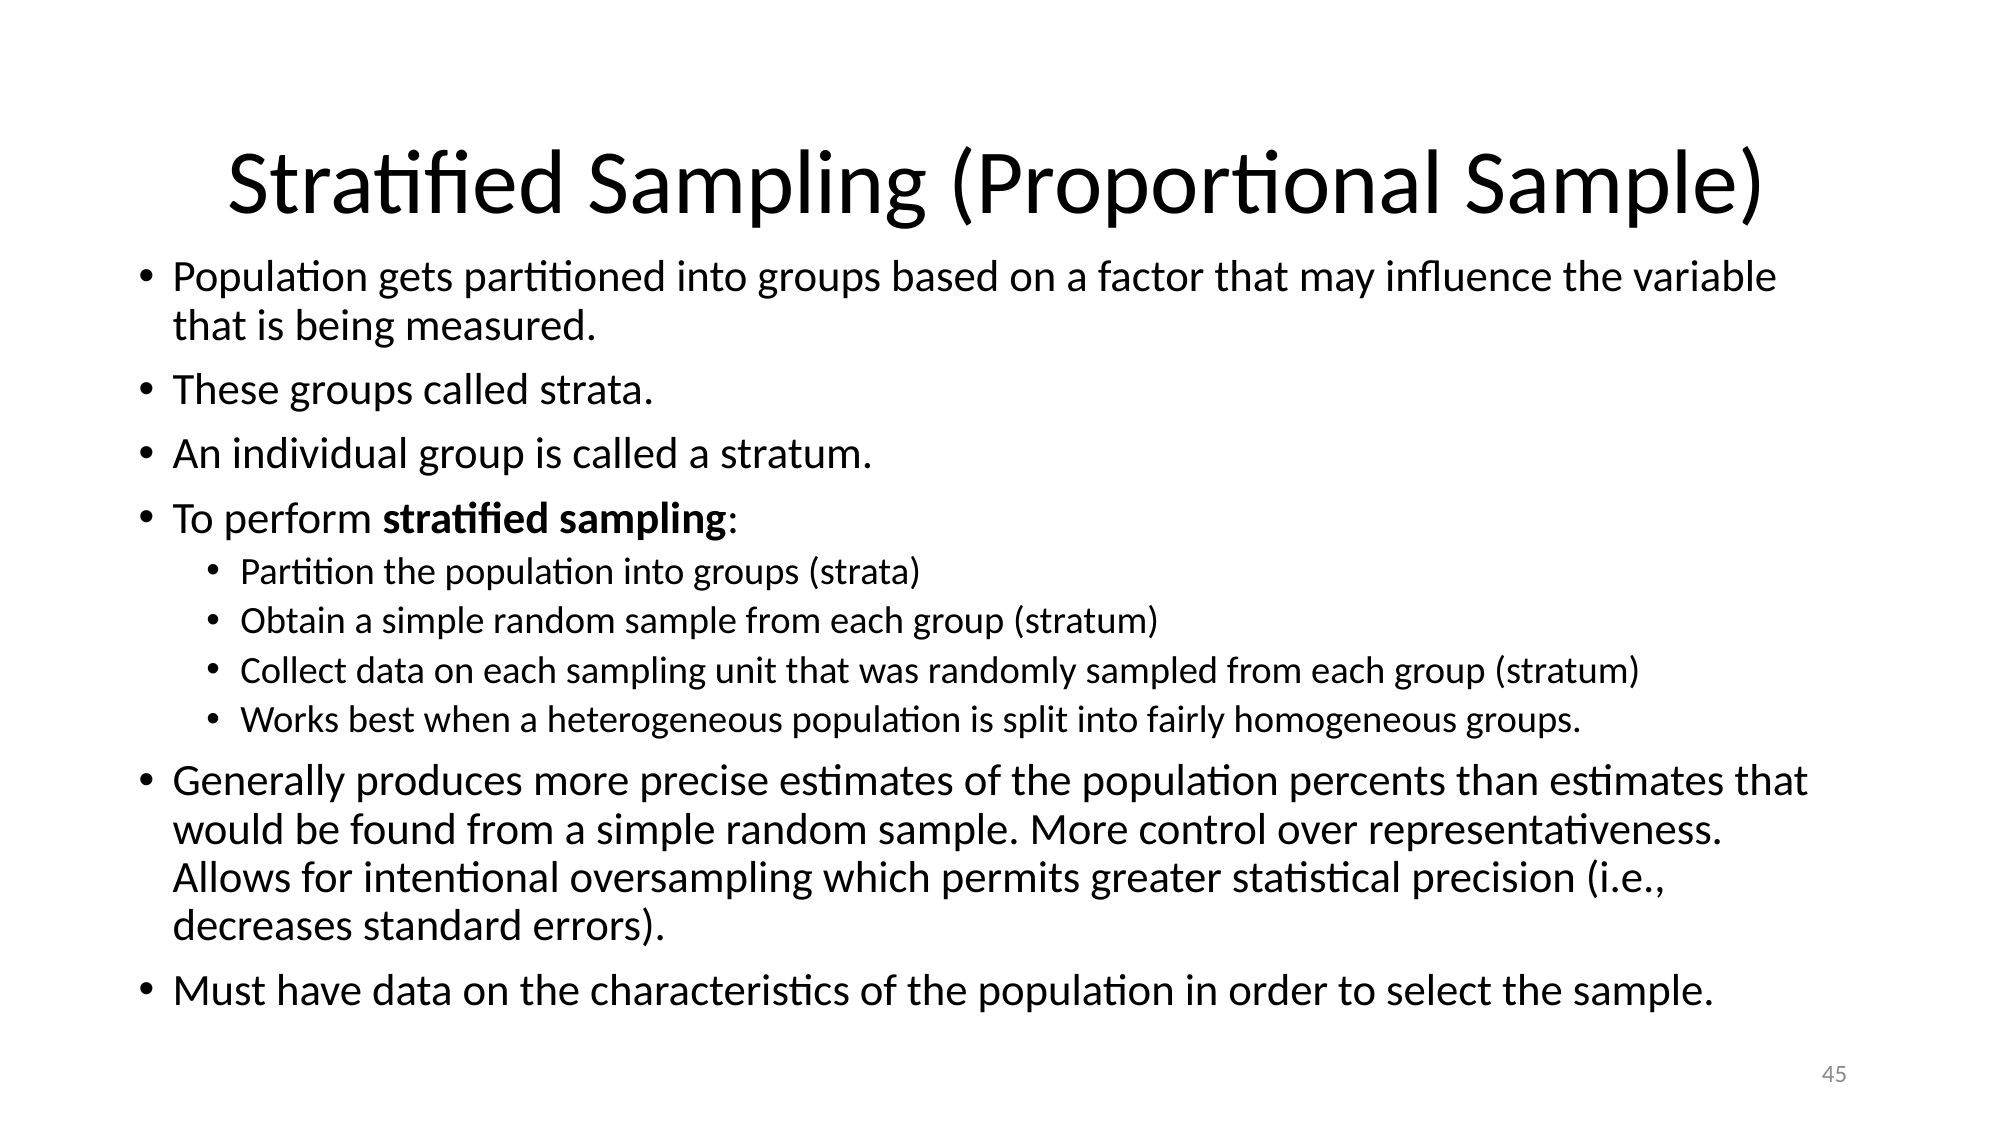

Stratified Sampling (Proportional Sample)
Population gets partitioned into groups based on a factor that may influence the variable that is being measured.
These groups called strata.
An individual group is called a stratum.
To perform stratified sampling:
Partition the population into groups (strata)
Obtain a simple random sample from each group (stratum)
Collect data on each sampling unit that was randomly sampled from each group (stratum)
Works best when a heterogeneous population is split into fairly homogeneous groups.
Generally produces more precise estimates of the population percents than estimates that would be found from a simple random sample. More control over representativeness. Allows for intentional oversampling which permits greater statistical precision (i.e., decreases standard errors).
Must have data on the characteristics of the population in order to select the sample.

45